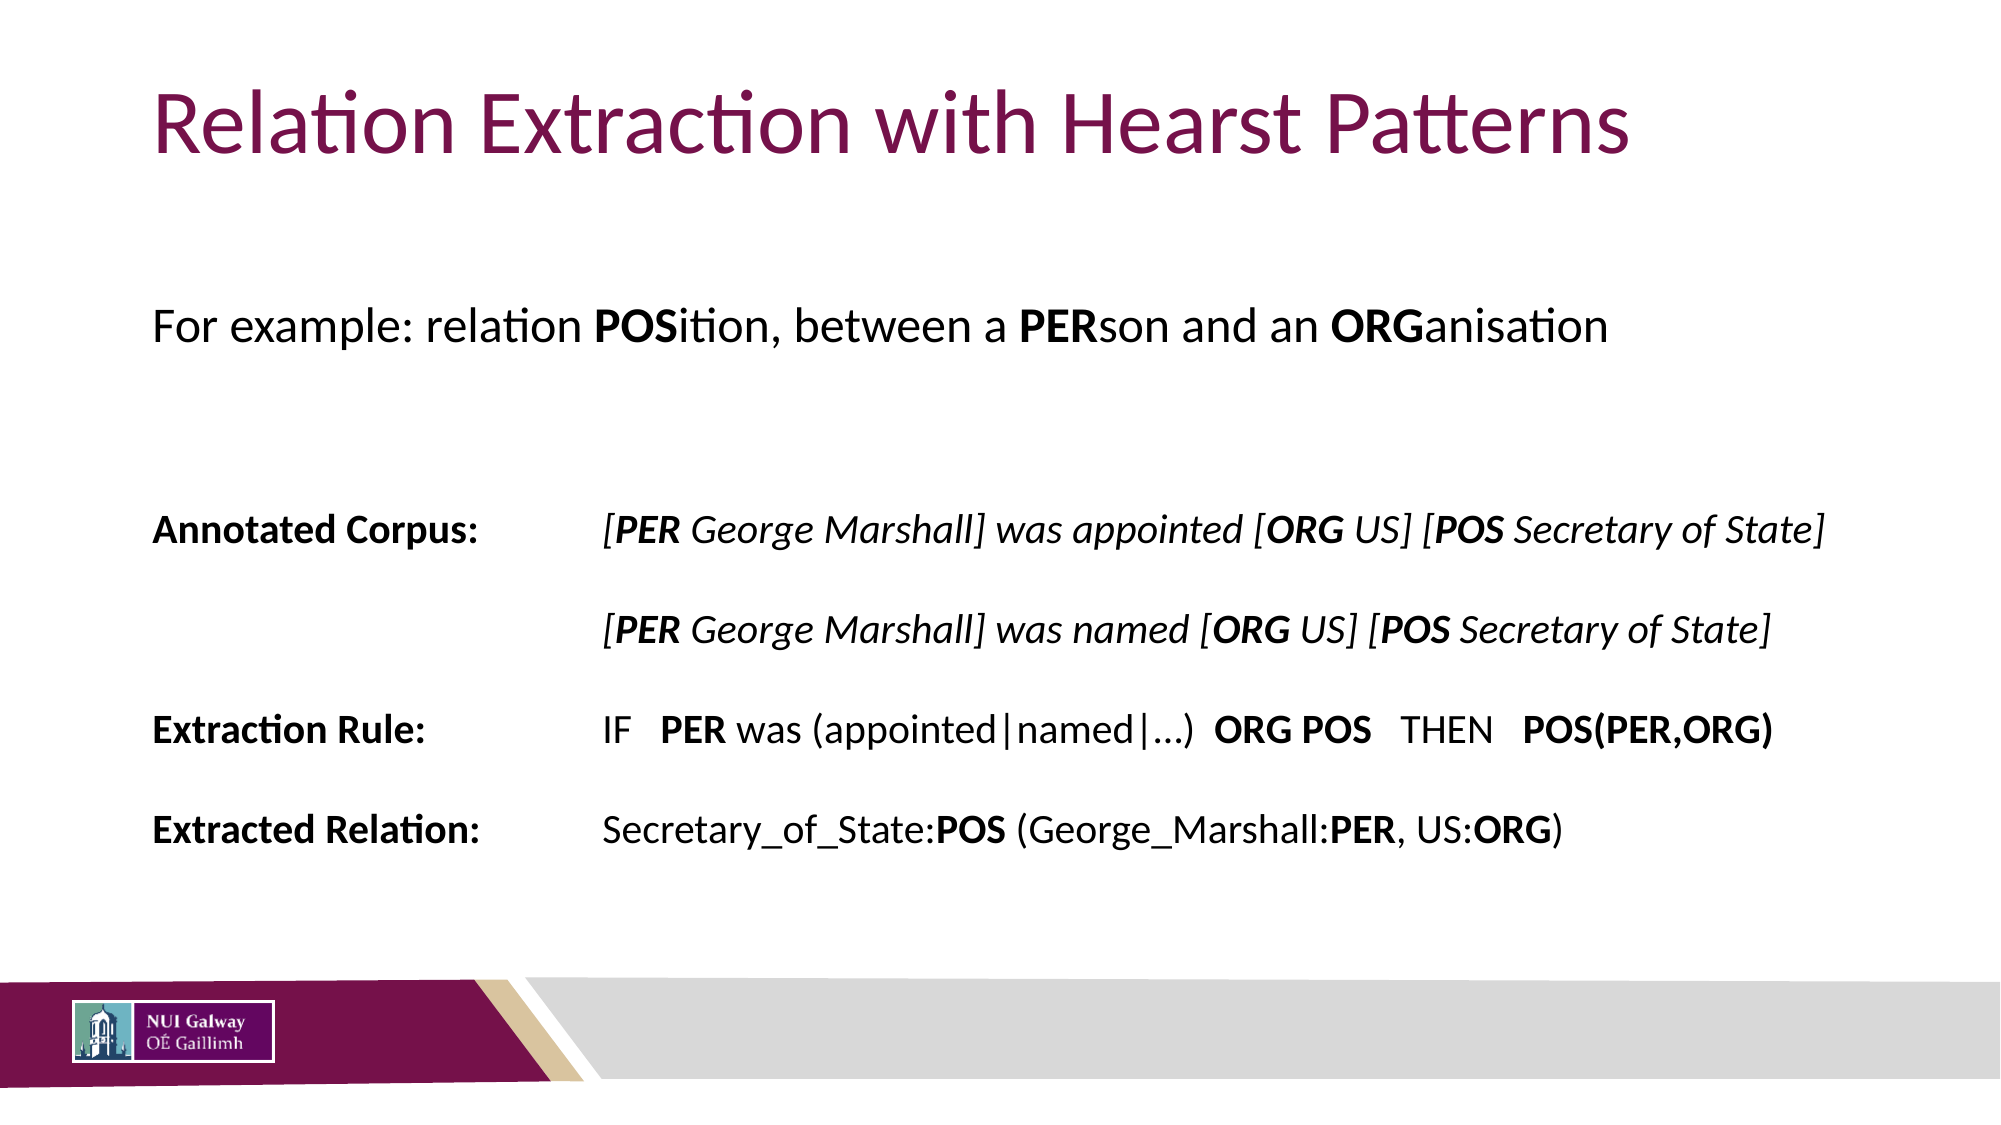

# Relation Extraction with Hearst Patterns
For example: relation POSition, between a PERson and an ORGanisation

Annotated Corpus:	[PER George Marshall] was appointed [ORG US] [POS Secretary of State]
		[PER George Marshall] was named [ORG US] [POS Secretary of State]
Extraction Rule:		IF   PER was (appointed|named|…)  ORG POS   THEN   POS(PER,ORG)
Extracted Relation:	Secretary_of_State:POS (George_Marshall:PER, US:ORG)